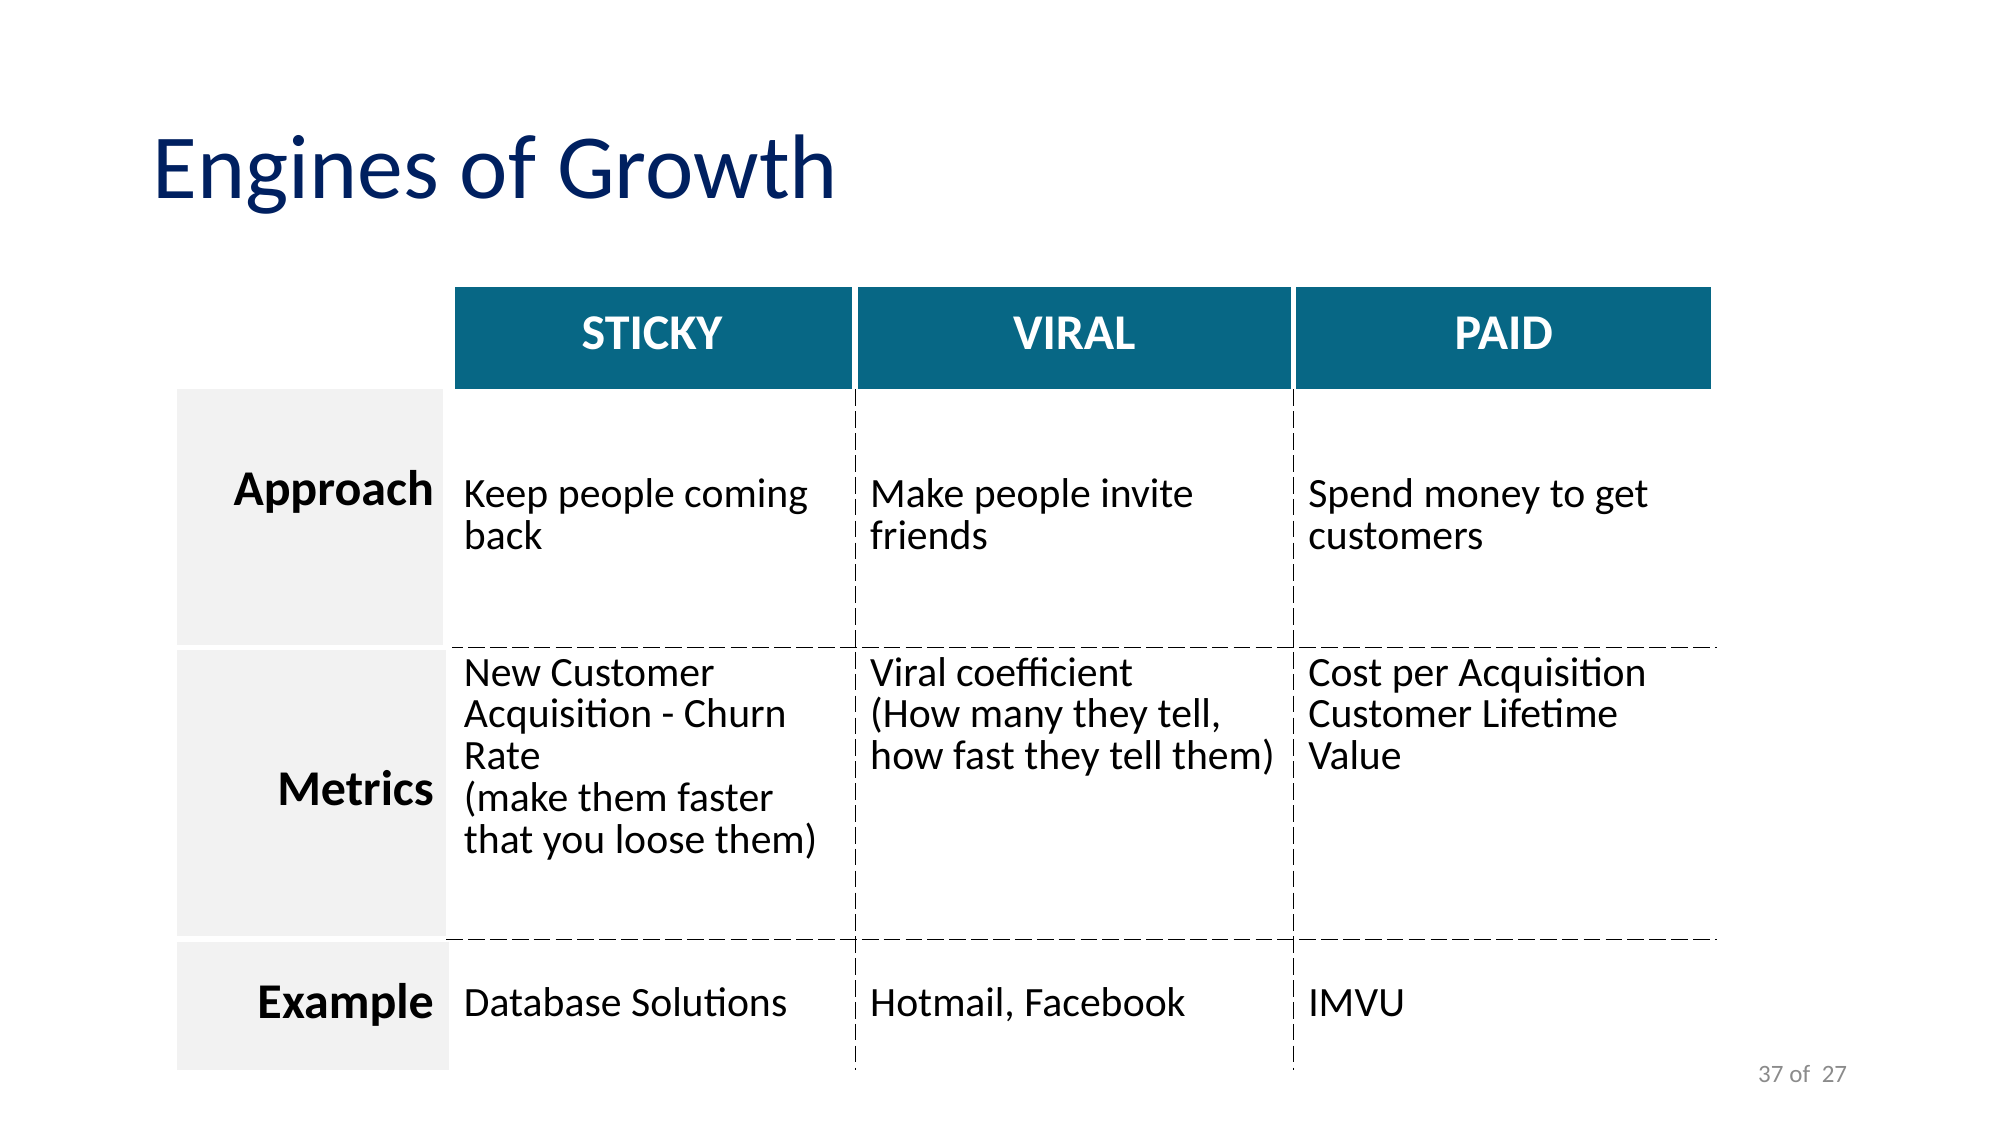

|  |
| --- |
# Engines of Growth

|  | STICKY | VIRAL | PAID |
| --- | --- | --- | --- |
| Approach | Keep people coming back | Make people invite friends | Spend money to get customers |
| Metrics | New Customer Acquisition - Churn Rate (make them faster that you loose them) | Viral coefficient (How many they tell, how fast they tell them) | Cost per Acquisition Customer Lifetime Value |
| Example | Database Solutions | Hotmail, Facebook | IMVU |
37